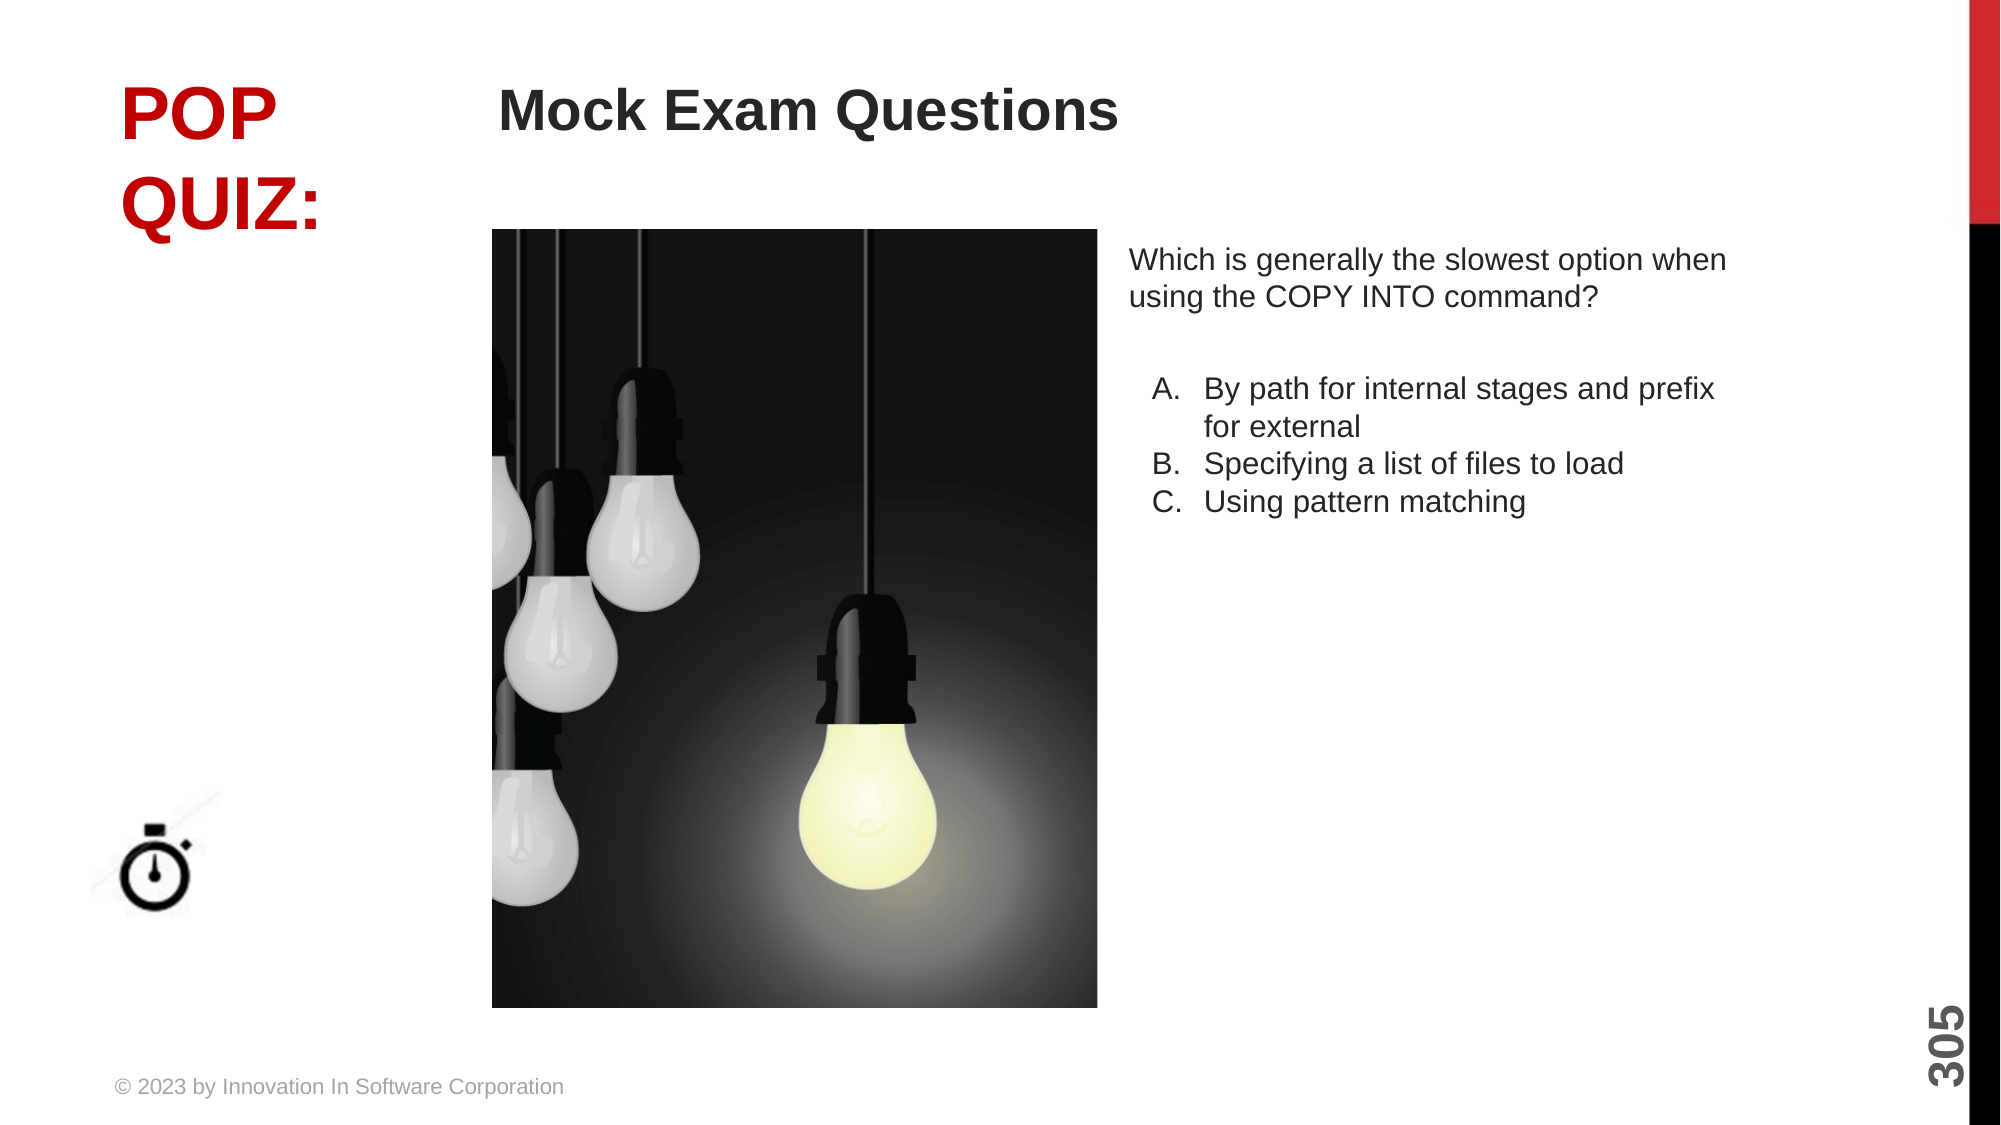

# Mock Exam Questions
Which is generally the slowest option when using the COPY INTO command?
By path for internal stages and prefix for external
Specifying a list of files to load
Using pattern matching

5 MINUTES
305
© 2023 by Innovation In Software Corporation